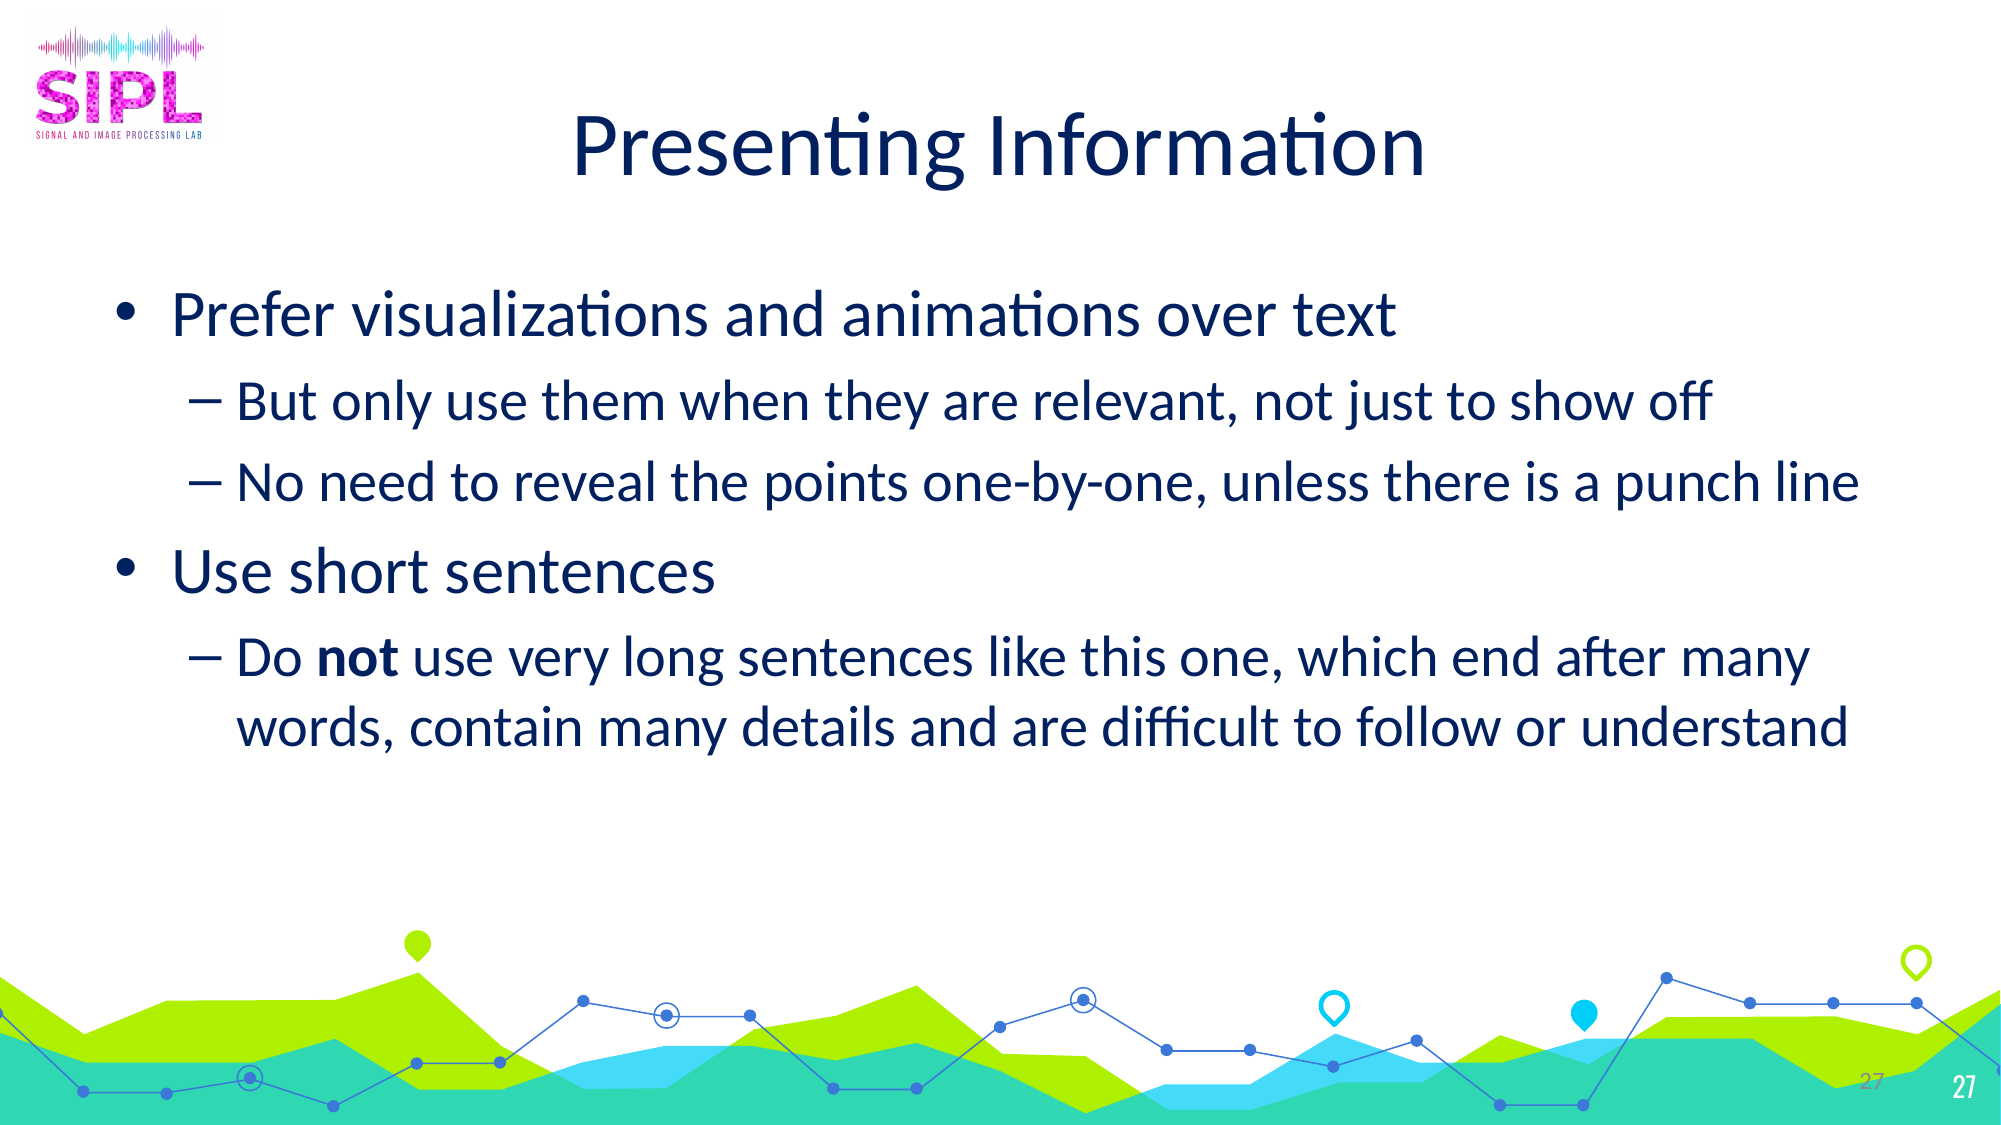

# Presenting Information
Prefer visualizations and animations over text
But only use them when they are relevant, not just to show off
No need to reveal the points one-by-one, unless there is a punch line
Use short sentences
Do not use very long sentences like this one, which end after many words, contain many details and are difficult to follow or understand

27